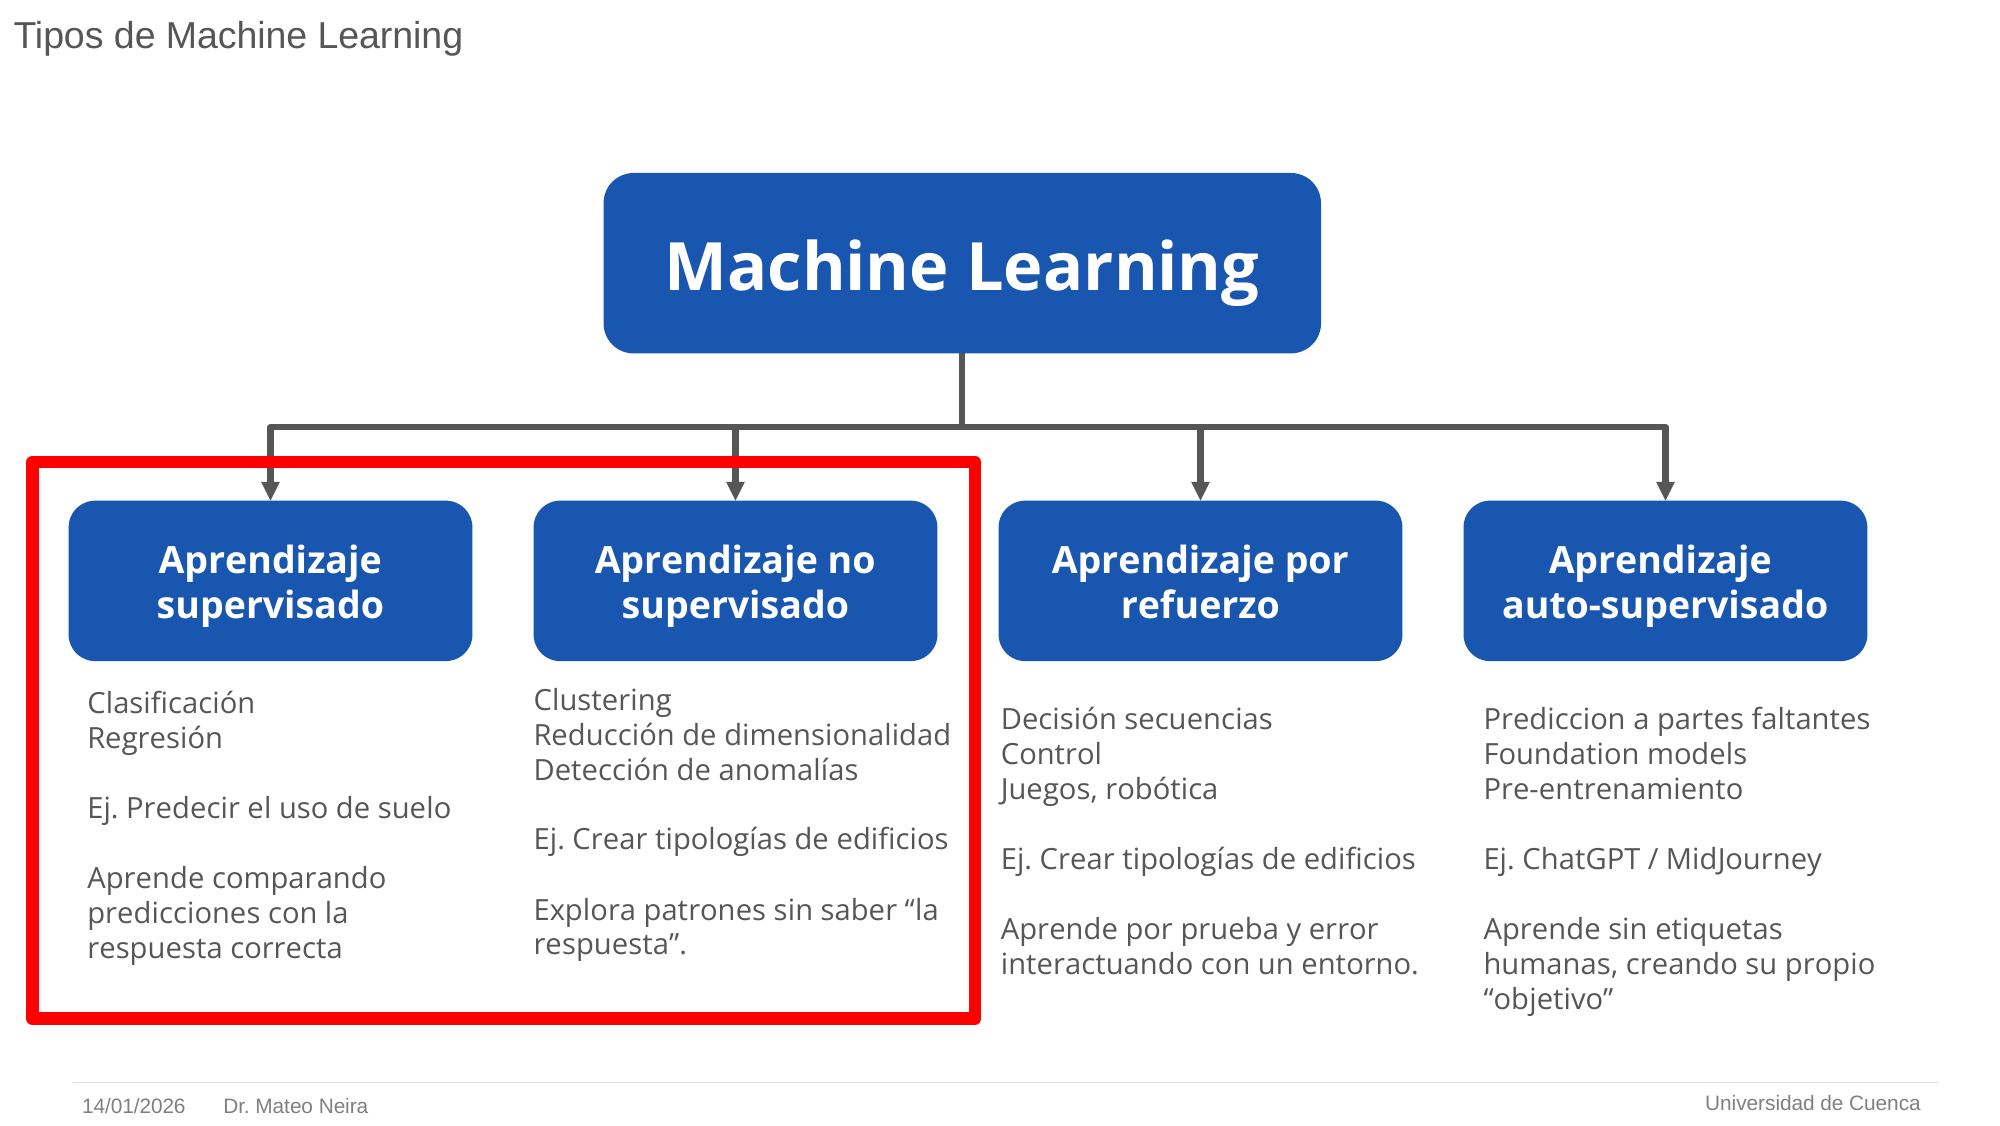

# Tipos de Machine Learning
Machine Learning

Aprendizaje por refuerzo
Aprendizaje
auto-supervisado
Aprendizaje supervisado
Aprendizaje no supervisado
Clustering
Reducción de dimensionalidad
Detección de anomalías

Ej. Crear tipologías de edificios

Explora patrones sin saber “la respuesta”.
Clasificación
Regresión

Ej. Predecir el uso de suelo

Aprende comparando predicciones con la respuesta correcta
Prediccion a partes faltantes
Foundation models
Pre-entrenamiento

Ej. ChatGPT / MidJourney

Aprende sin etiquetas humanas, creando su propio “objetivo”
Decisión secuencias
Control
Juegos, robótica

Ej. Crear tipologías de edificios

Aprende por prueba y error interactuando con un entorno.